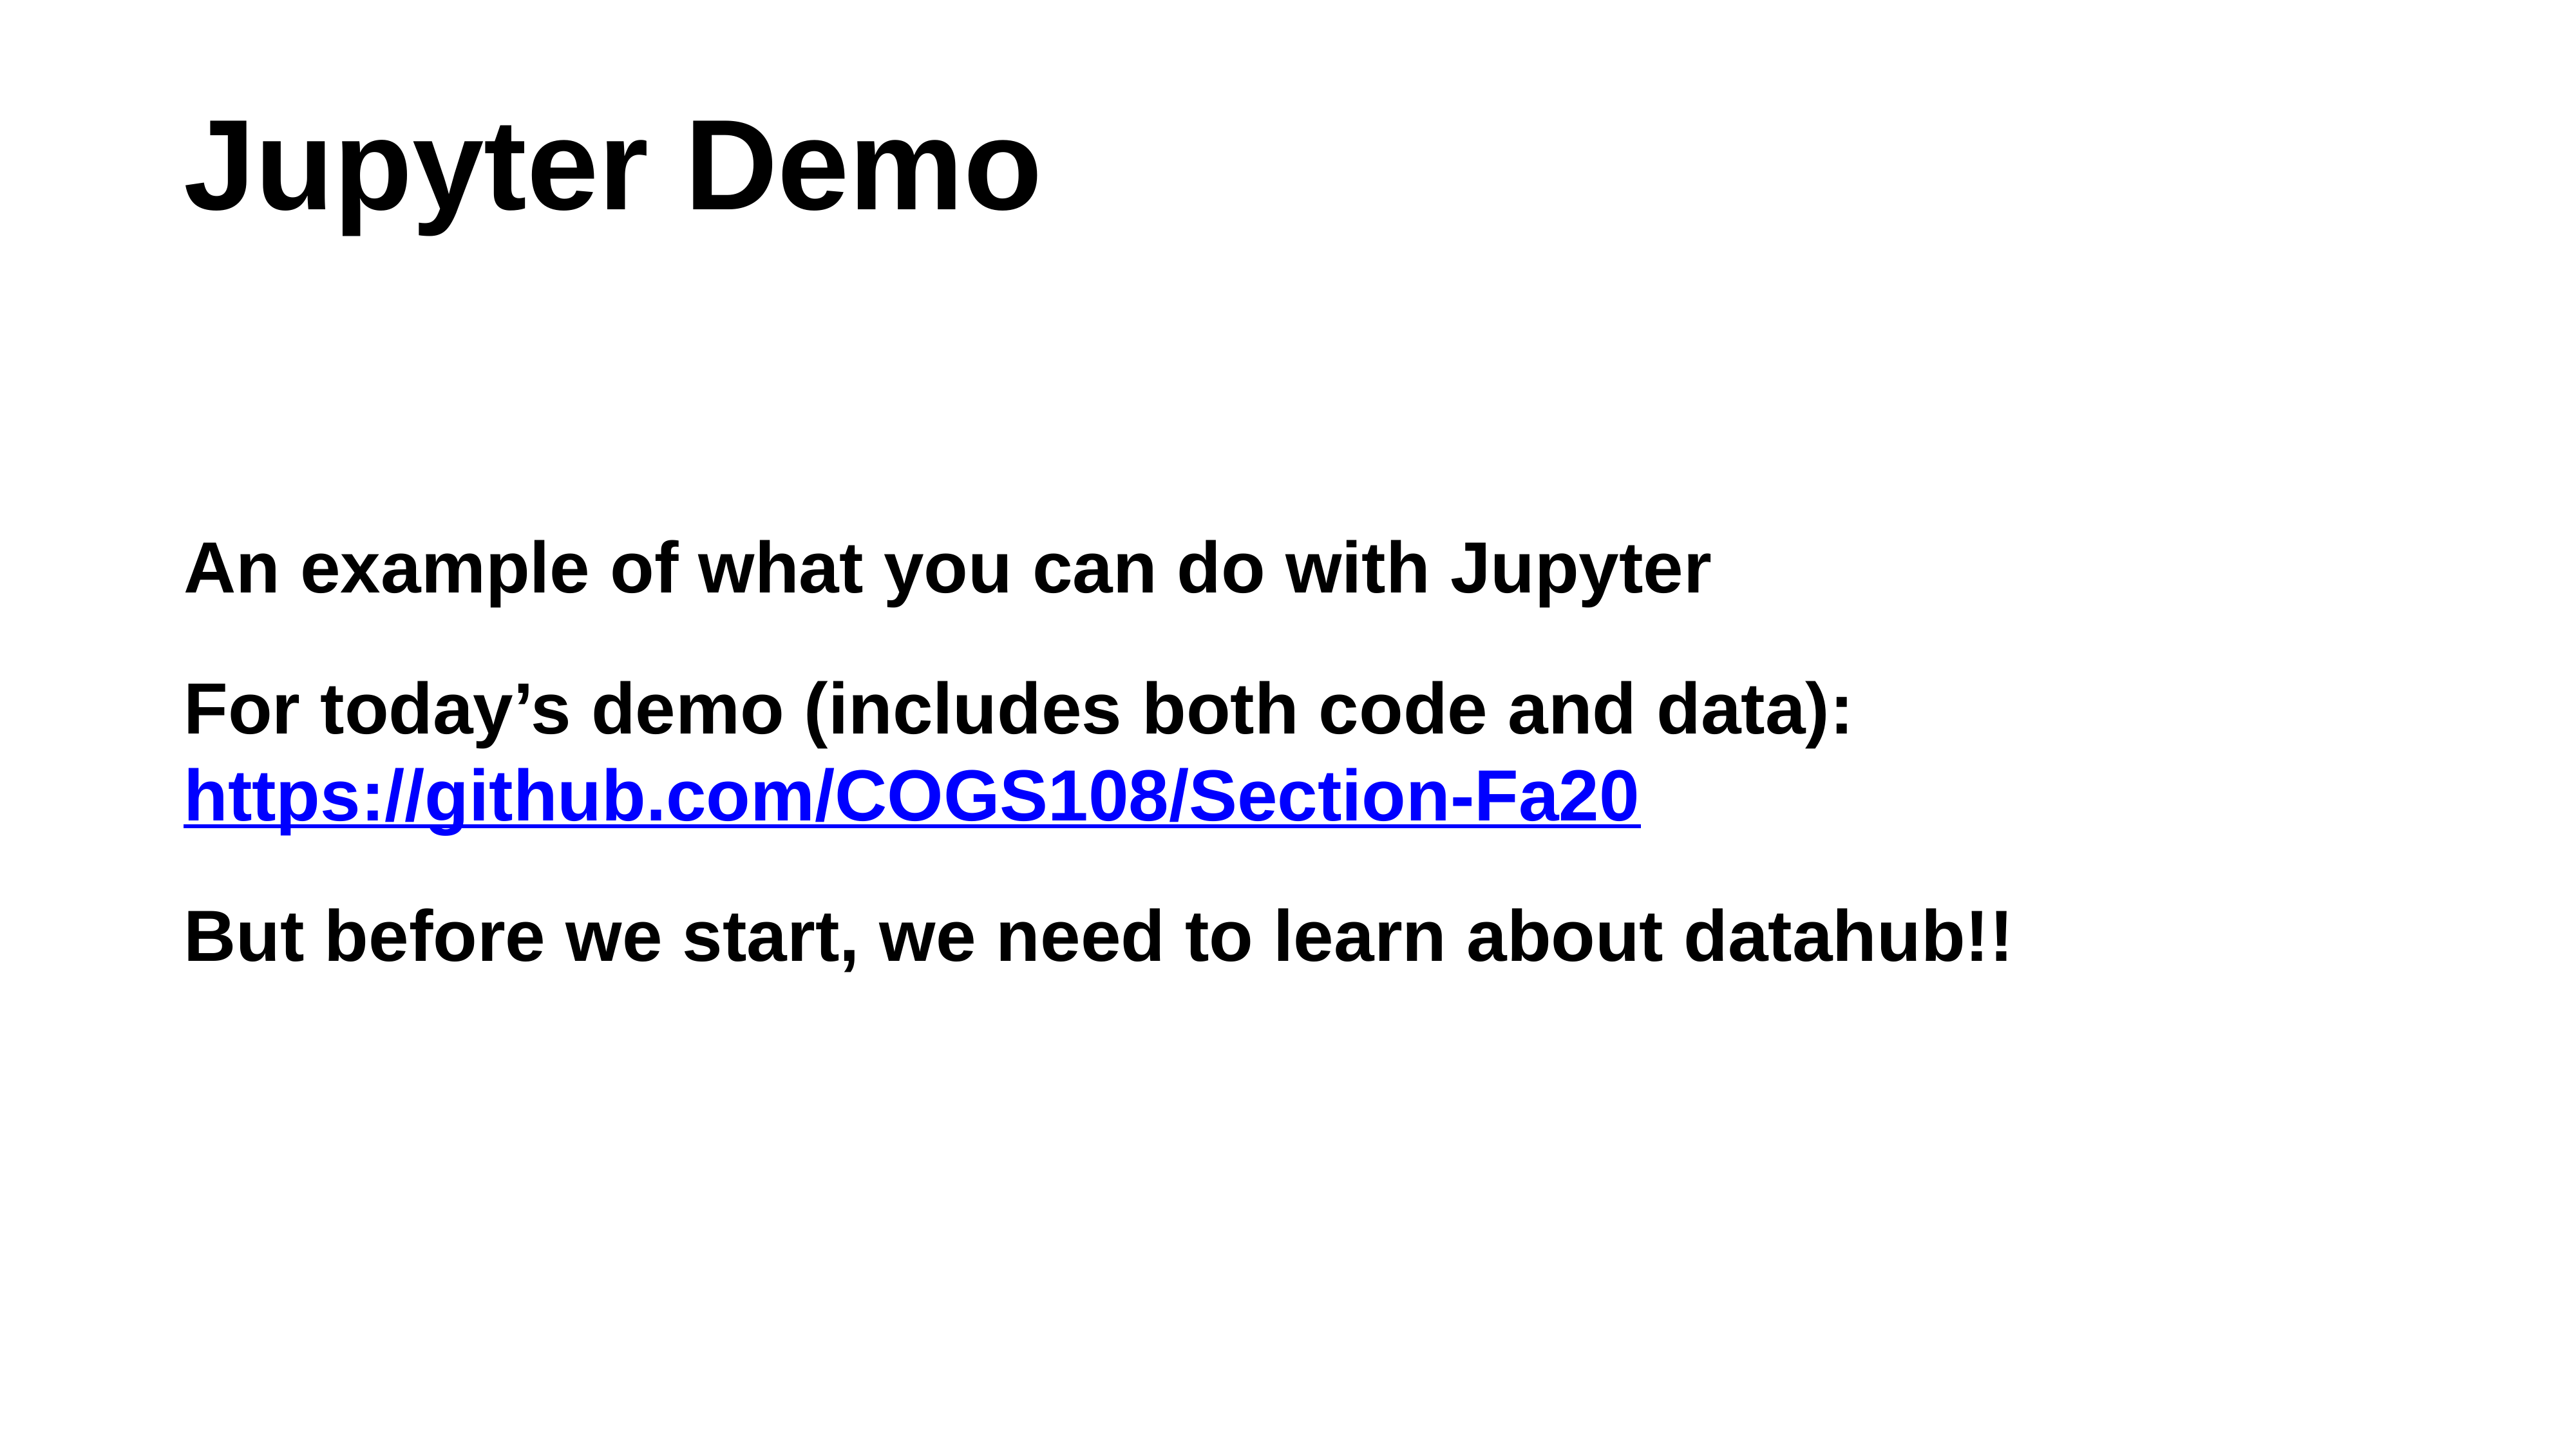

# Jupyter Demo
An example of what you can do with Jupyter
For today’s demo (includes both code and data):
https://github.com/COGS108/Section-Fa20
But before we start, we need to learn about datahub!!